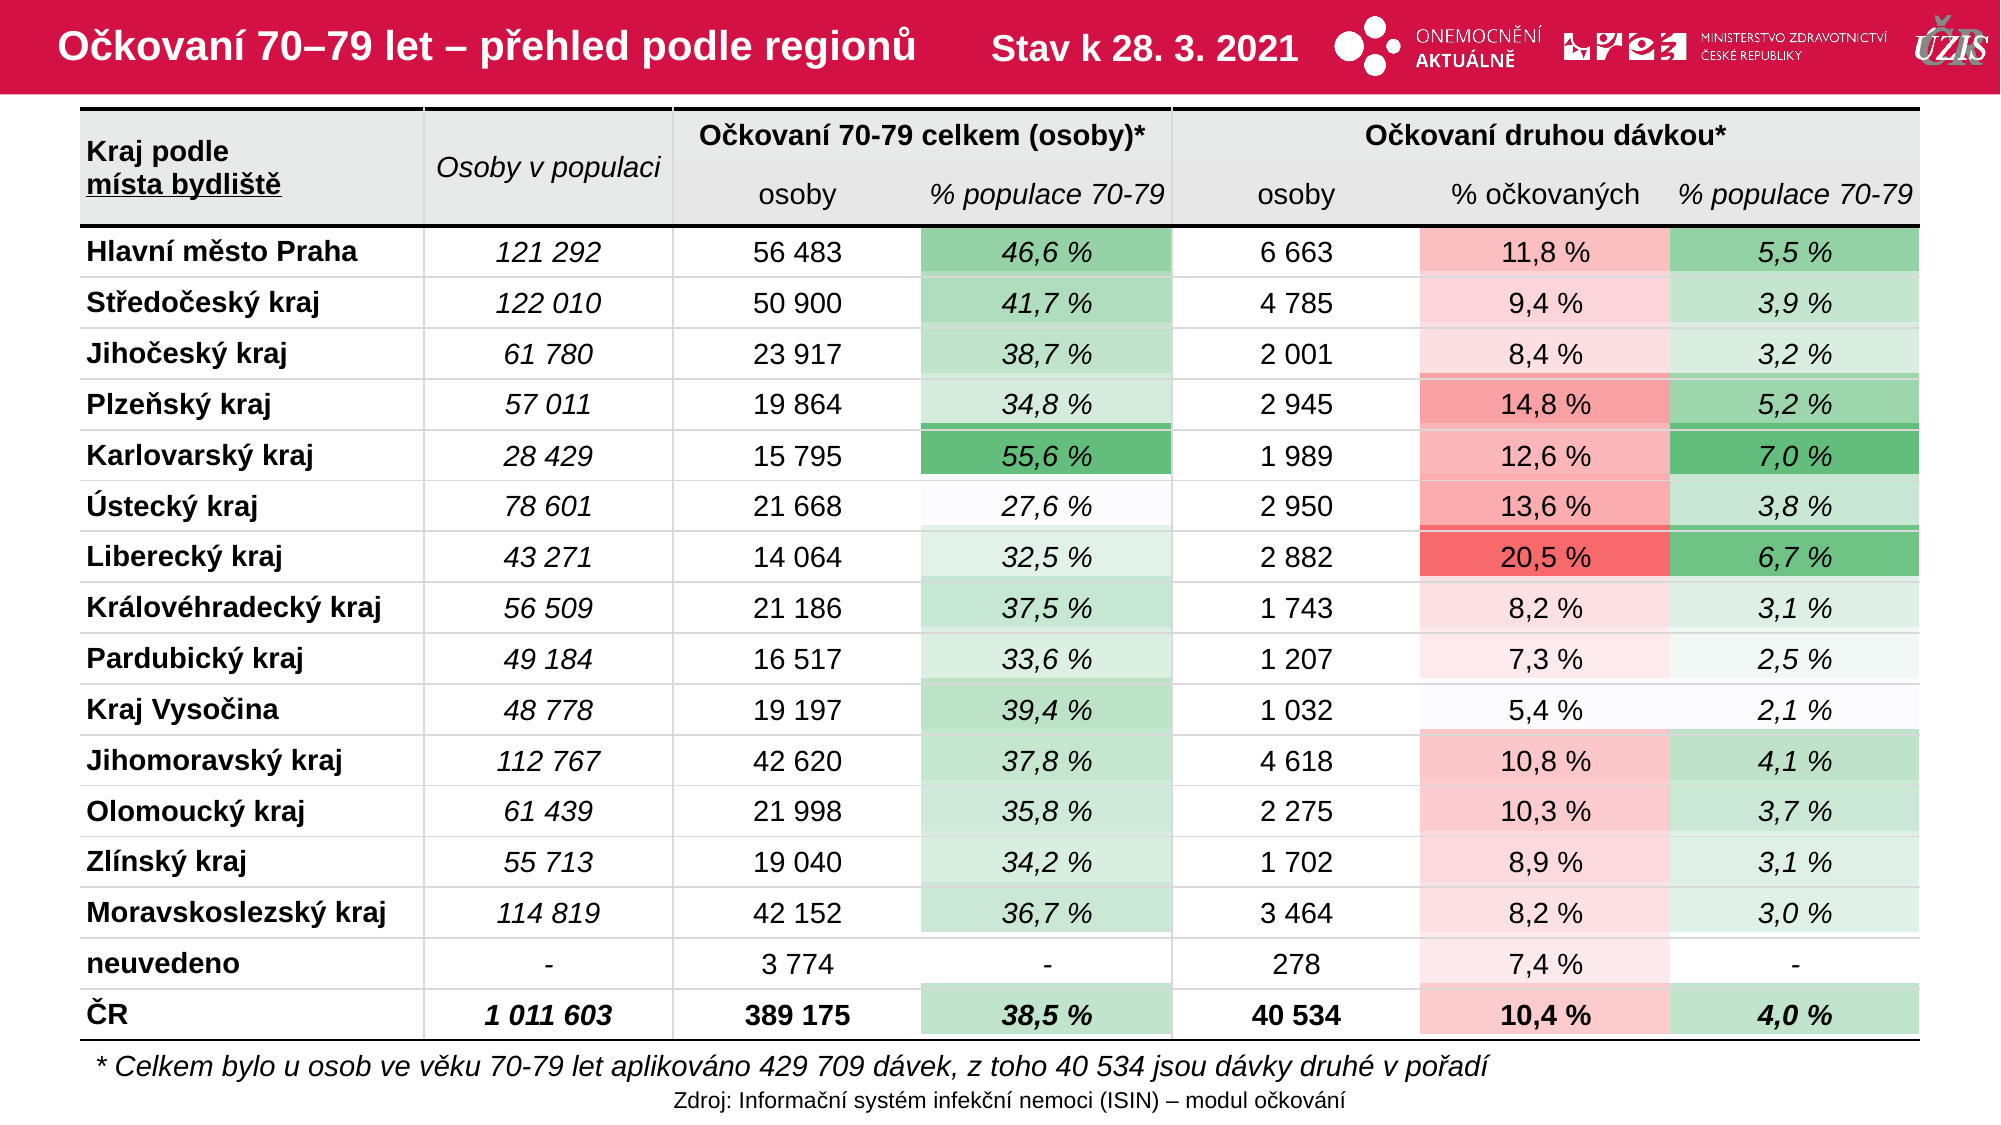

# Očkovaní 70–79 let – přehled podle regionů
Stav k 28. 3. 2021
| Kraj podle místa bydliště | Osoby v populaci | Očkovaní 70-79 celkem (osoby)\* |  | Očkovaní druhou dávkou\* |  |  |
| --- | --- | --- | --- | --- | --- | --- |
|  |  | osoby | % populace 70-79 | osoby | % očkovaných | % populace 70-79 |
| Hlavní město Praha | 121 292 | 56 483 | 46,6 % | 6 663 | 11,8 % | 5,5 % |
| Středočeský kraj | 122 010 | 50 900 | 41,7 % | 4 785 | 9,4 % | 3,9 % |
| Jihočeský kraj | 61 780 | 23 917 | 38,7 % | 2 001 | 8,4 % | 3,2 % |
| Plzeňský kraj | 57 011 | 19 864 | 34,8 % | 2 945 | 14,8 % | 5,2 % |
| Karlovarský kraj | 28 429 | 15 795 | 55,6 % | 1 989 | 12,6 % | 7,0 % |
| Ústecký kraj | 78 601 | 21 668 | 27,6 % | 2 950 | 13,6 % | 3,8 % |
| Liberecký kraj | 43 271 | 14 064 | 32,5 % | 2 882 | 20,5 % | 6,7 % |
| Královéhradecký kraj | 56 509 | 21 186 | 37,5 % | 1 743 | 8,2 % | 3,1 % |
| Pardubický kraj | 49 184 | 16 517 | 33,6 % | 1 207 | 7,3 % | 2,5 % |
| Kraj Vysočina | 48 778 | 19 197 | 39,4 % | 1 032 | 5,4 % | 2,1 % |
| Jihomoravský kraj | 112 767 | 42 620 | 37,8 % | 4 618 | 10,8 % | 4,1 % |
| Olomoucký kraj | 61 439 | 21 998 | 35,8 % | 2 275 | 10,3 % | 3,7 % |
| Zlínský kraj | 55 713 | 19 040 | 34,2 % | 1 702 | 8,9 % | 3,1 % |
| Moravskoslezský kraj | 114 819 | 42 152 | 36,7 % | 3 464 | 8,2 % | 3,0 % |
| neuvedeno | - | 3 774 | - | 278 | 7,4 % | - |
| ČR | 1 011 603 | 389 175 | 38,5 % | 40 534 | 10,4 % | 4,0 % |
|  |  |  |  |  |  |
| --- | --- | --- | --- | --- | --- |
|  |  |  |  |  |  |
|  |  |  |  |  |  |
|  |  |  |  |  |  |
|  |  |  |  |  |  |
|  |  |  |  |  |  |
|  |  |  |  |  |  |
|  |  |  |  |  |  |
|  |  |  |  |  |  |
|  |  |  |  |  |  |
|  |  |  |  |  |  |
|  |  |  |  |  |  |
|  |  |  |  |  |  |
|  |  |  |  |  |  |
|  |  |  |  |  |  |
|  |  |  |  |  |  |
* Celkem bylo u osob ve věku 70-79 let aplikováno 429 709 dávek, z toho 40 534 jsou dávky druhé v pořadí
Zdroj: Informační systém infekční nemoci (ISIN) – modul očkování